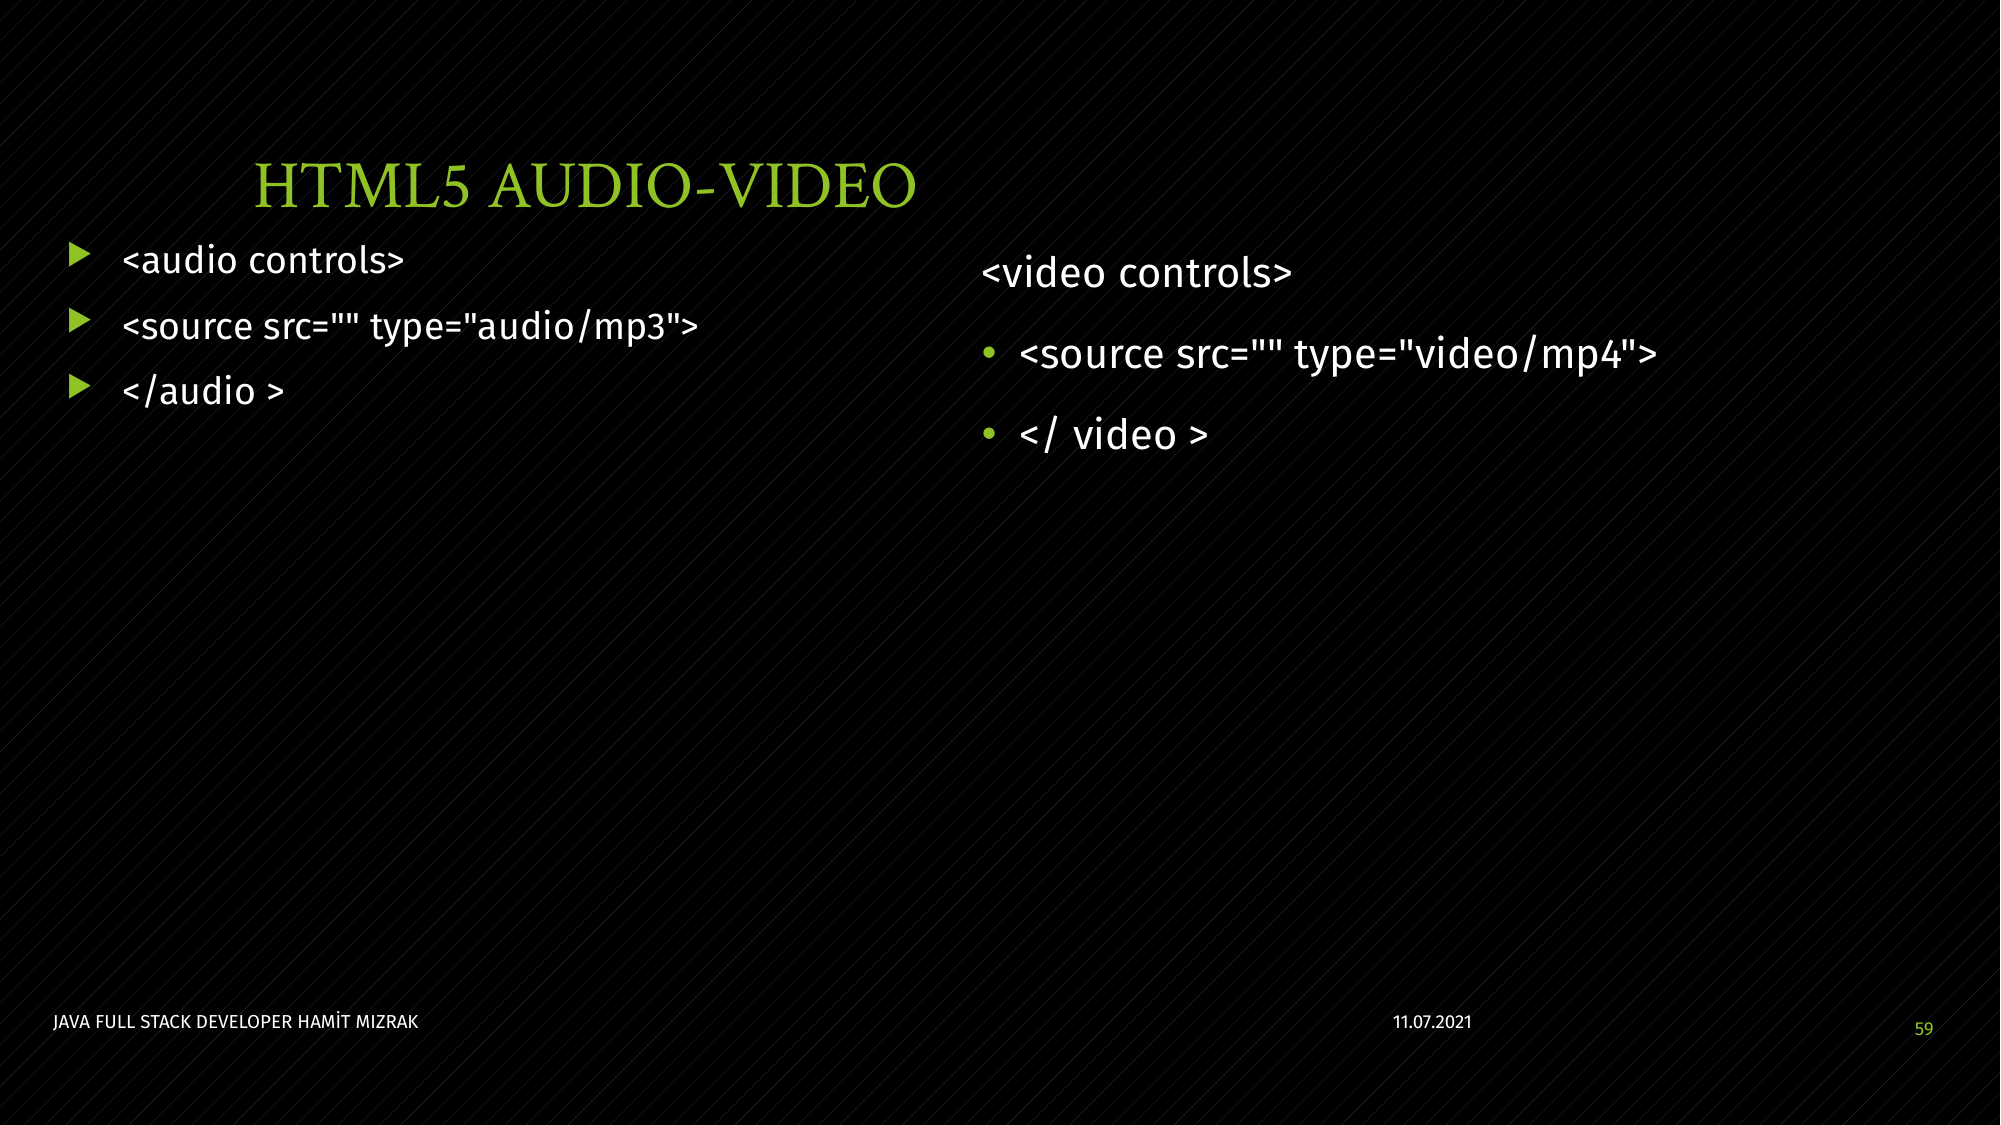

# HTML5 AUDIO-VIDEO
<audio controls>
<source src="" type="audio/mp3">
</audio >

<video controls>
<source src="" type="video/mp4">
</ video >

JAVA FULL STACK DEVELOPER HAMİT MIZRAK
11.07.2021
59